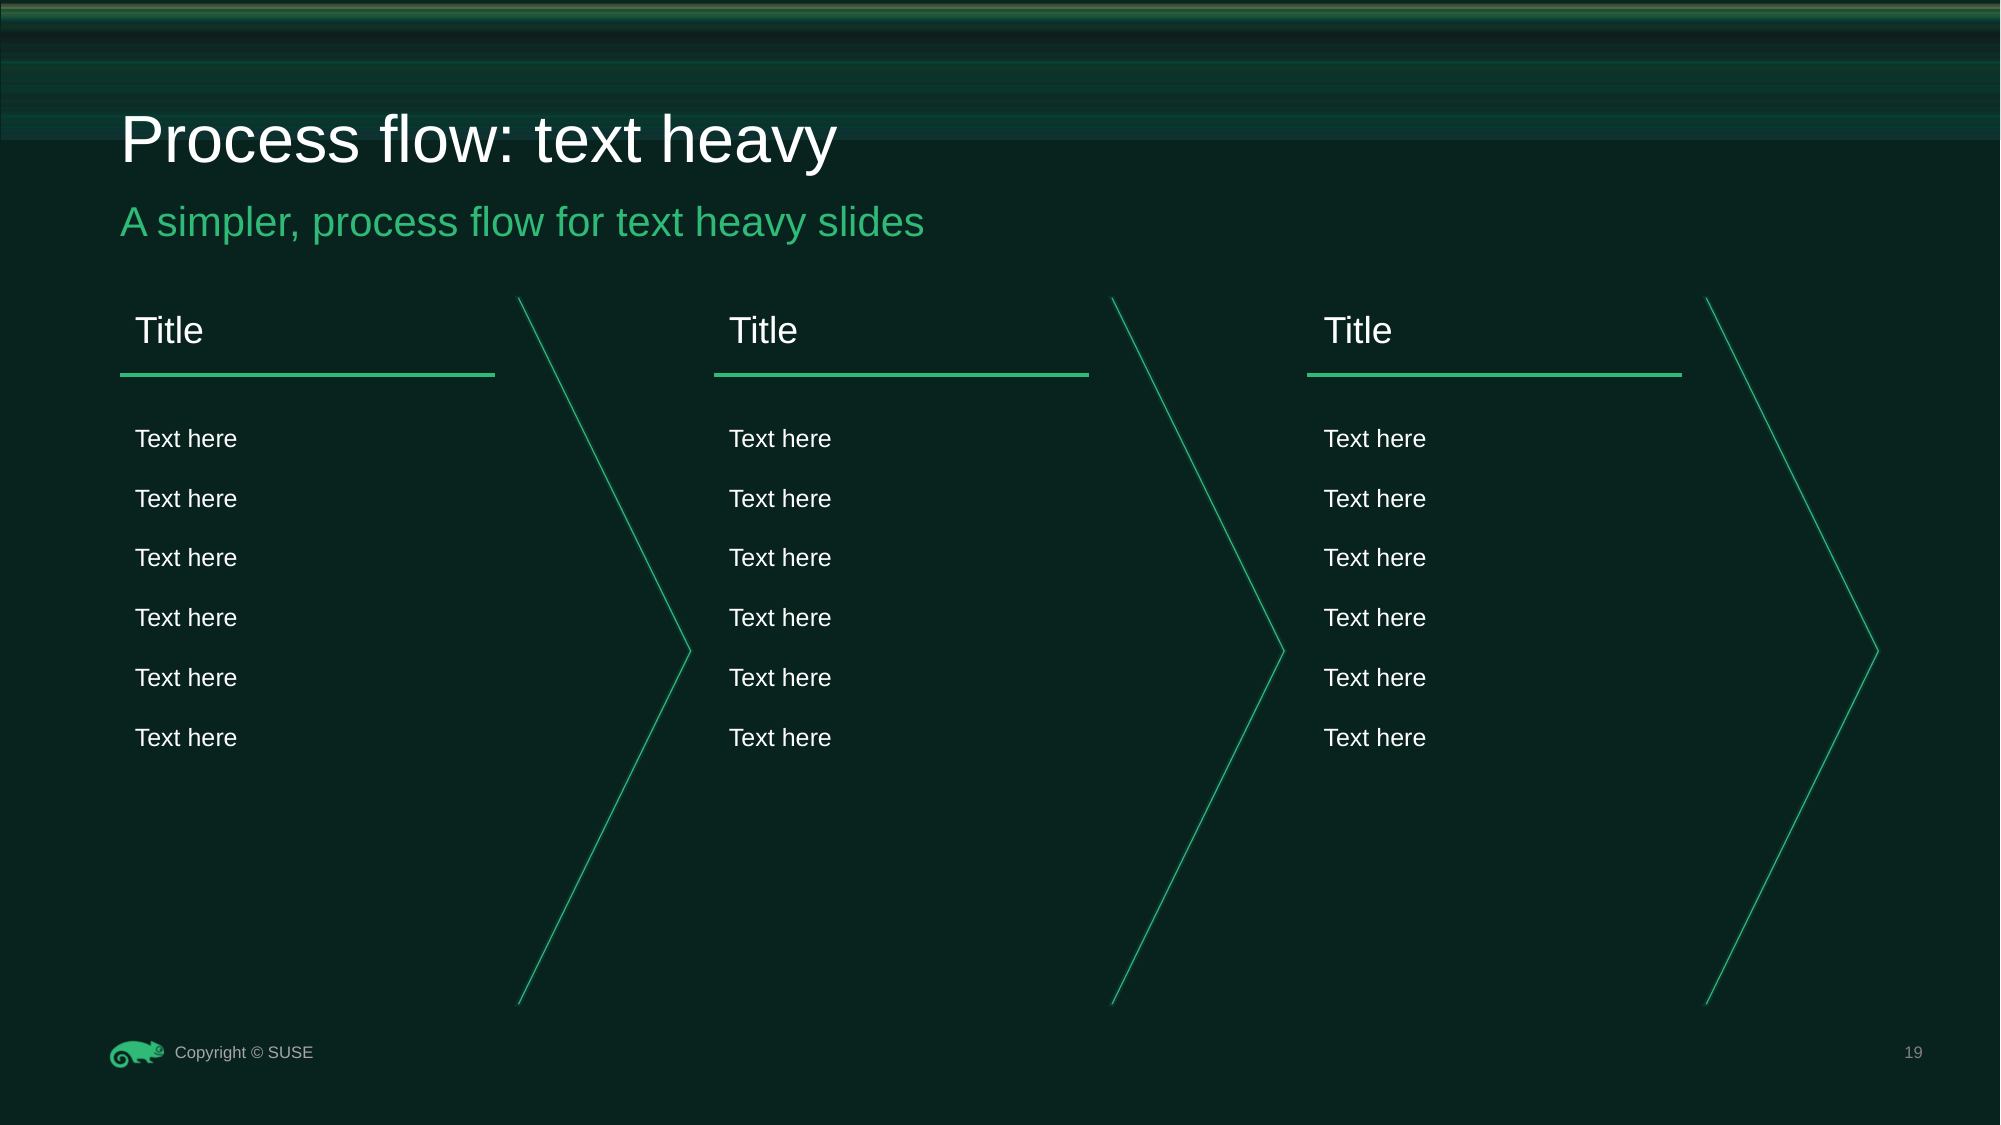

# Process flow: text heavy
A simpler, process flow for text heavy slides

Title
Title
Title
Text here

Text here

Text here

Text here

Text here

Text here

Text here

Text here

Text here

Text here

Text here

Text here

Text here

Text here

Text here

Text here

Text here

Text here

19